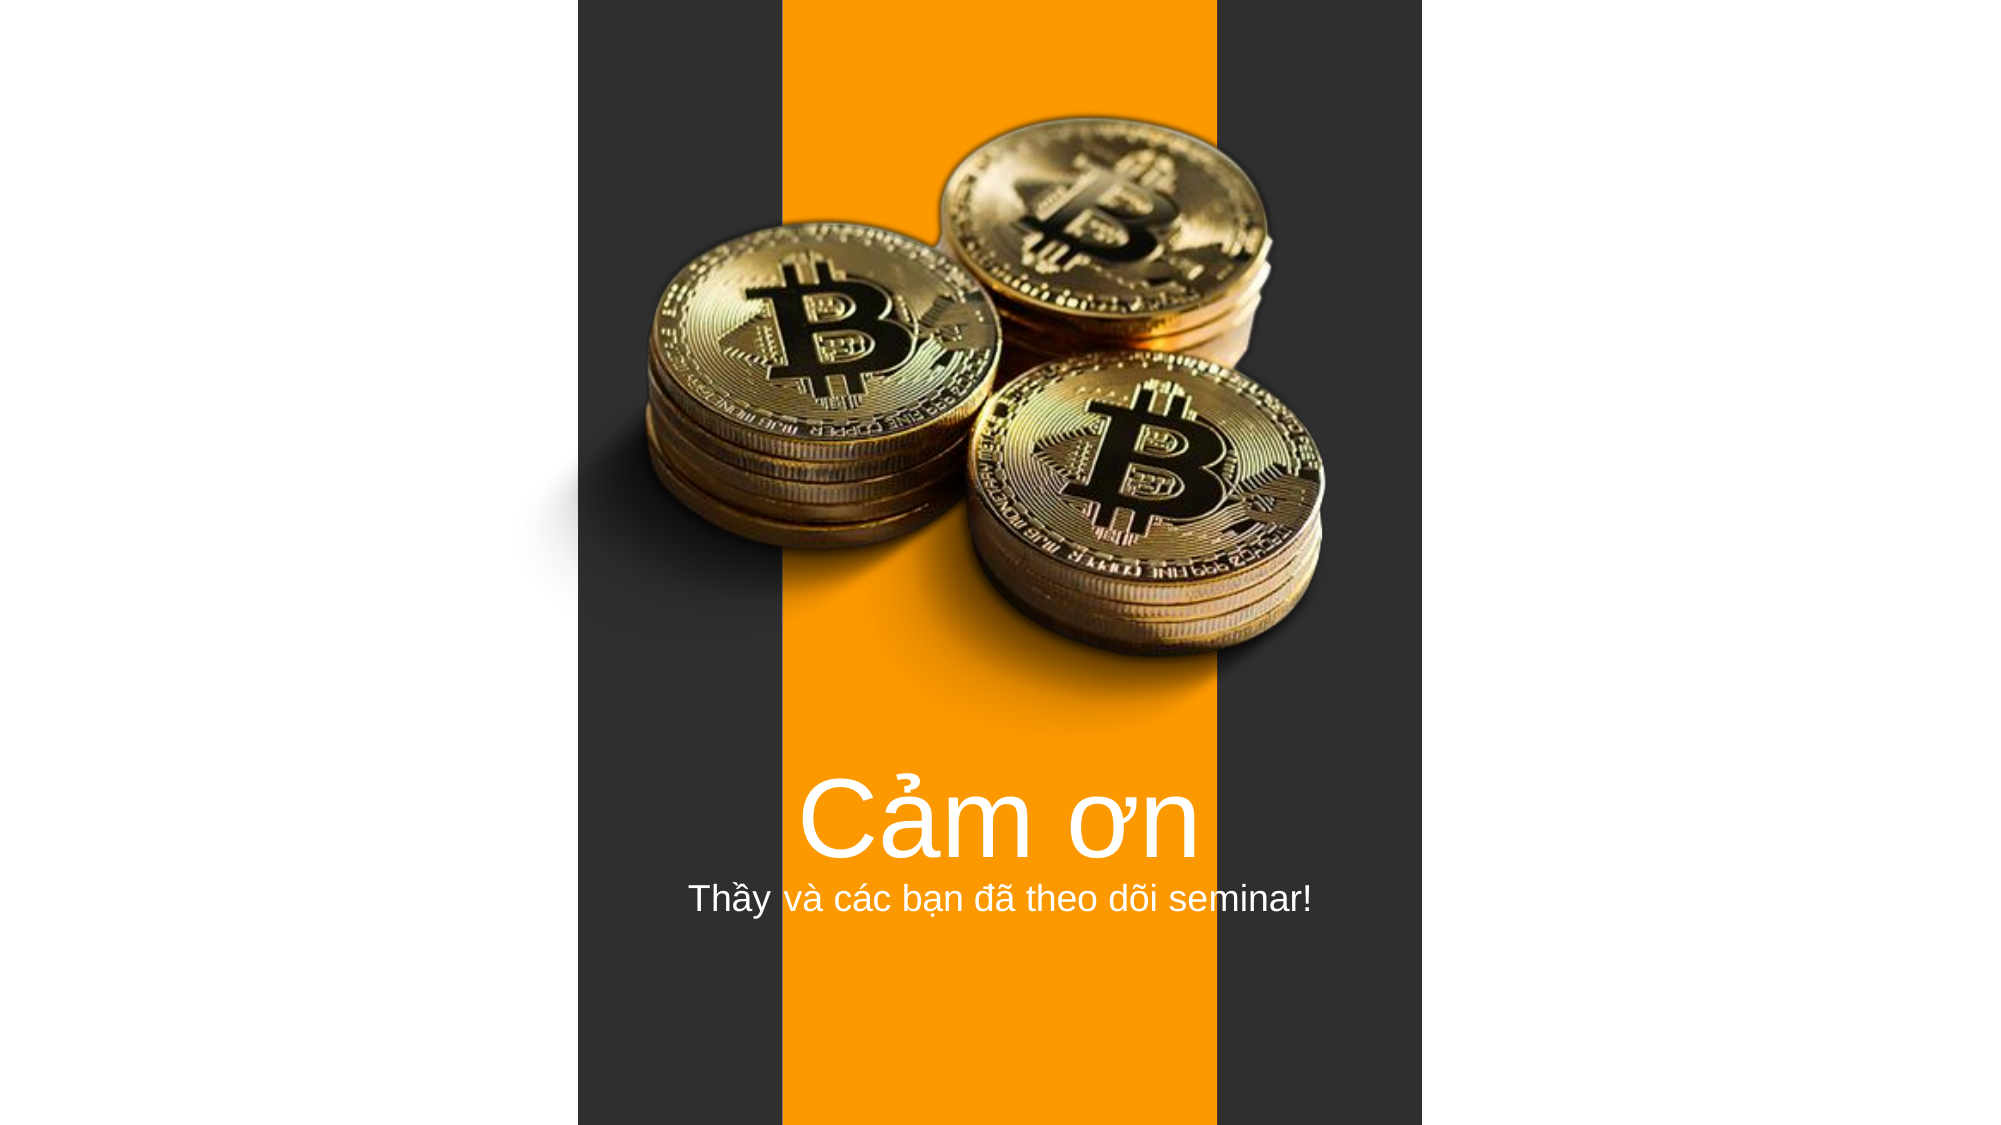

Cảm ơn
và các bạn đã theo dõi se
Thầy
minar!